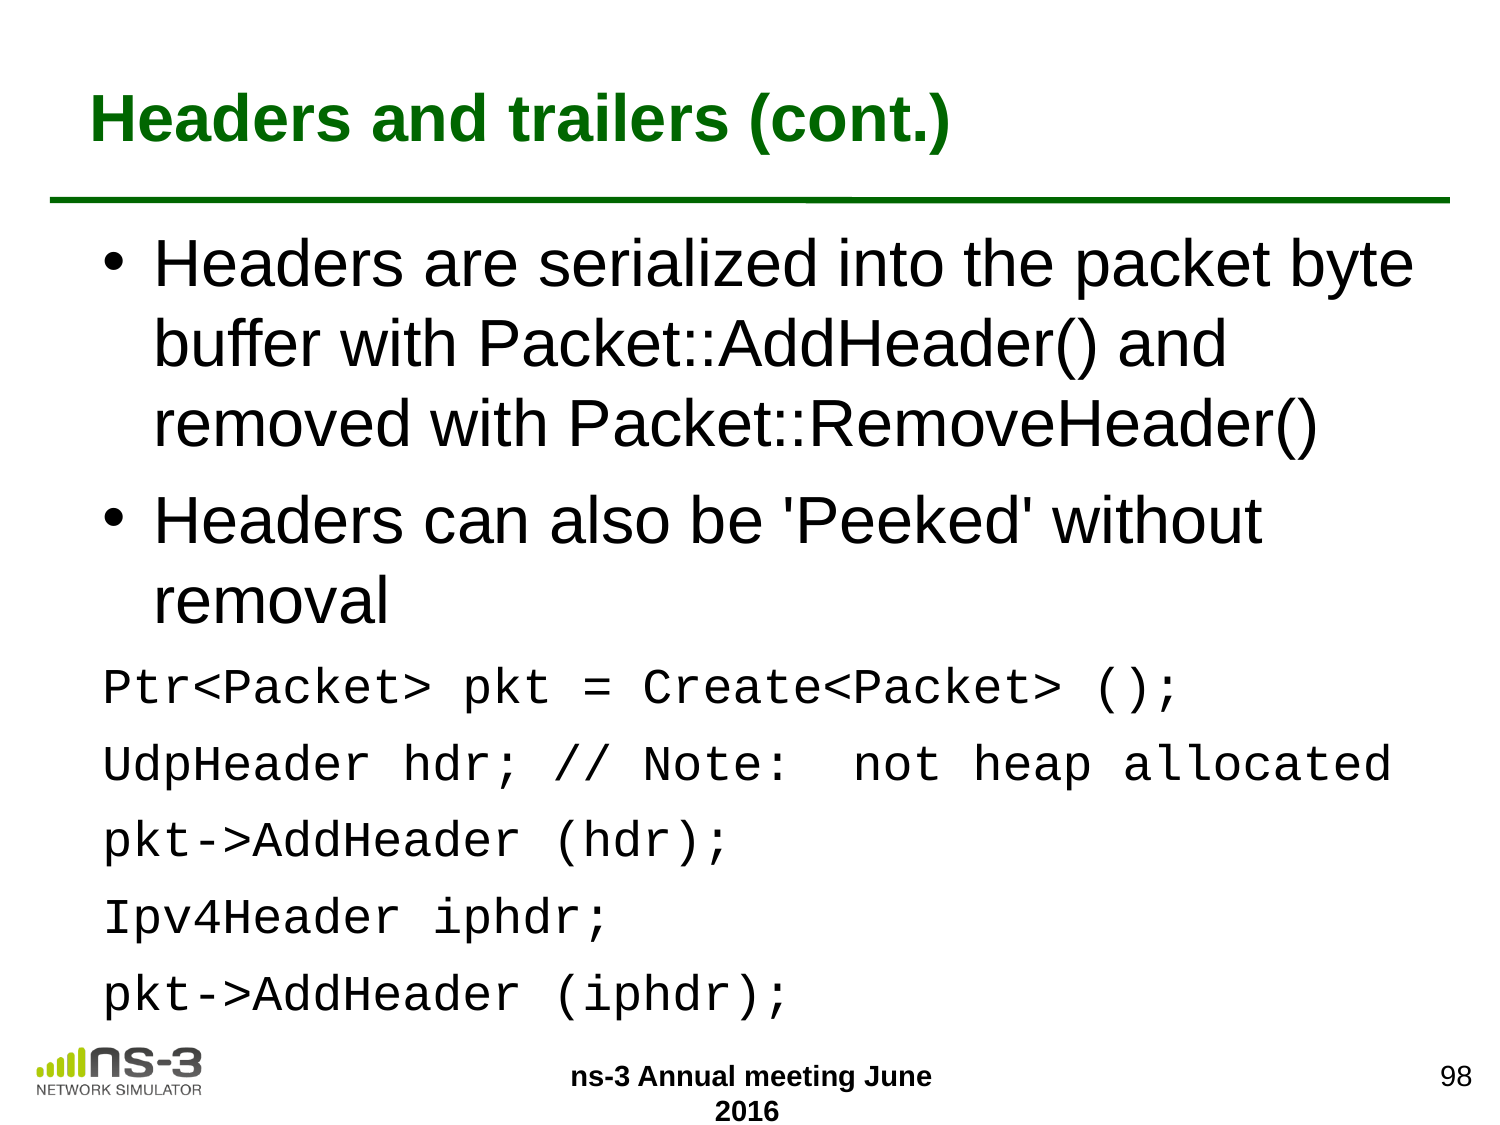

# Headers and trailers (cont.)
Headers are serialized into the packet byte buffer with Packet::AddHeader() and removed with Packet::RemoveHeader()
Headers can also be 'Peeked' without removal
Ptr<Packet> pkt = Create<Packet> ();
UdpHeader hdr; // Note:  not heap allocated
pkt->AddHeader (hdr);
Ipv4Header iphdr;
pkt->AddHeader (iphdr);

98
 ns-3 Annual meeting June 2016